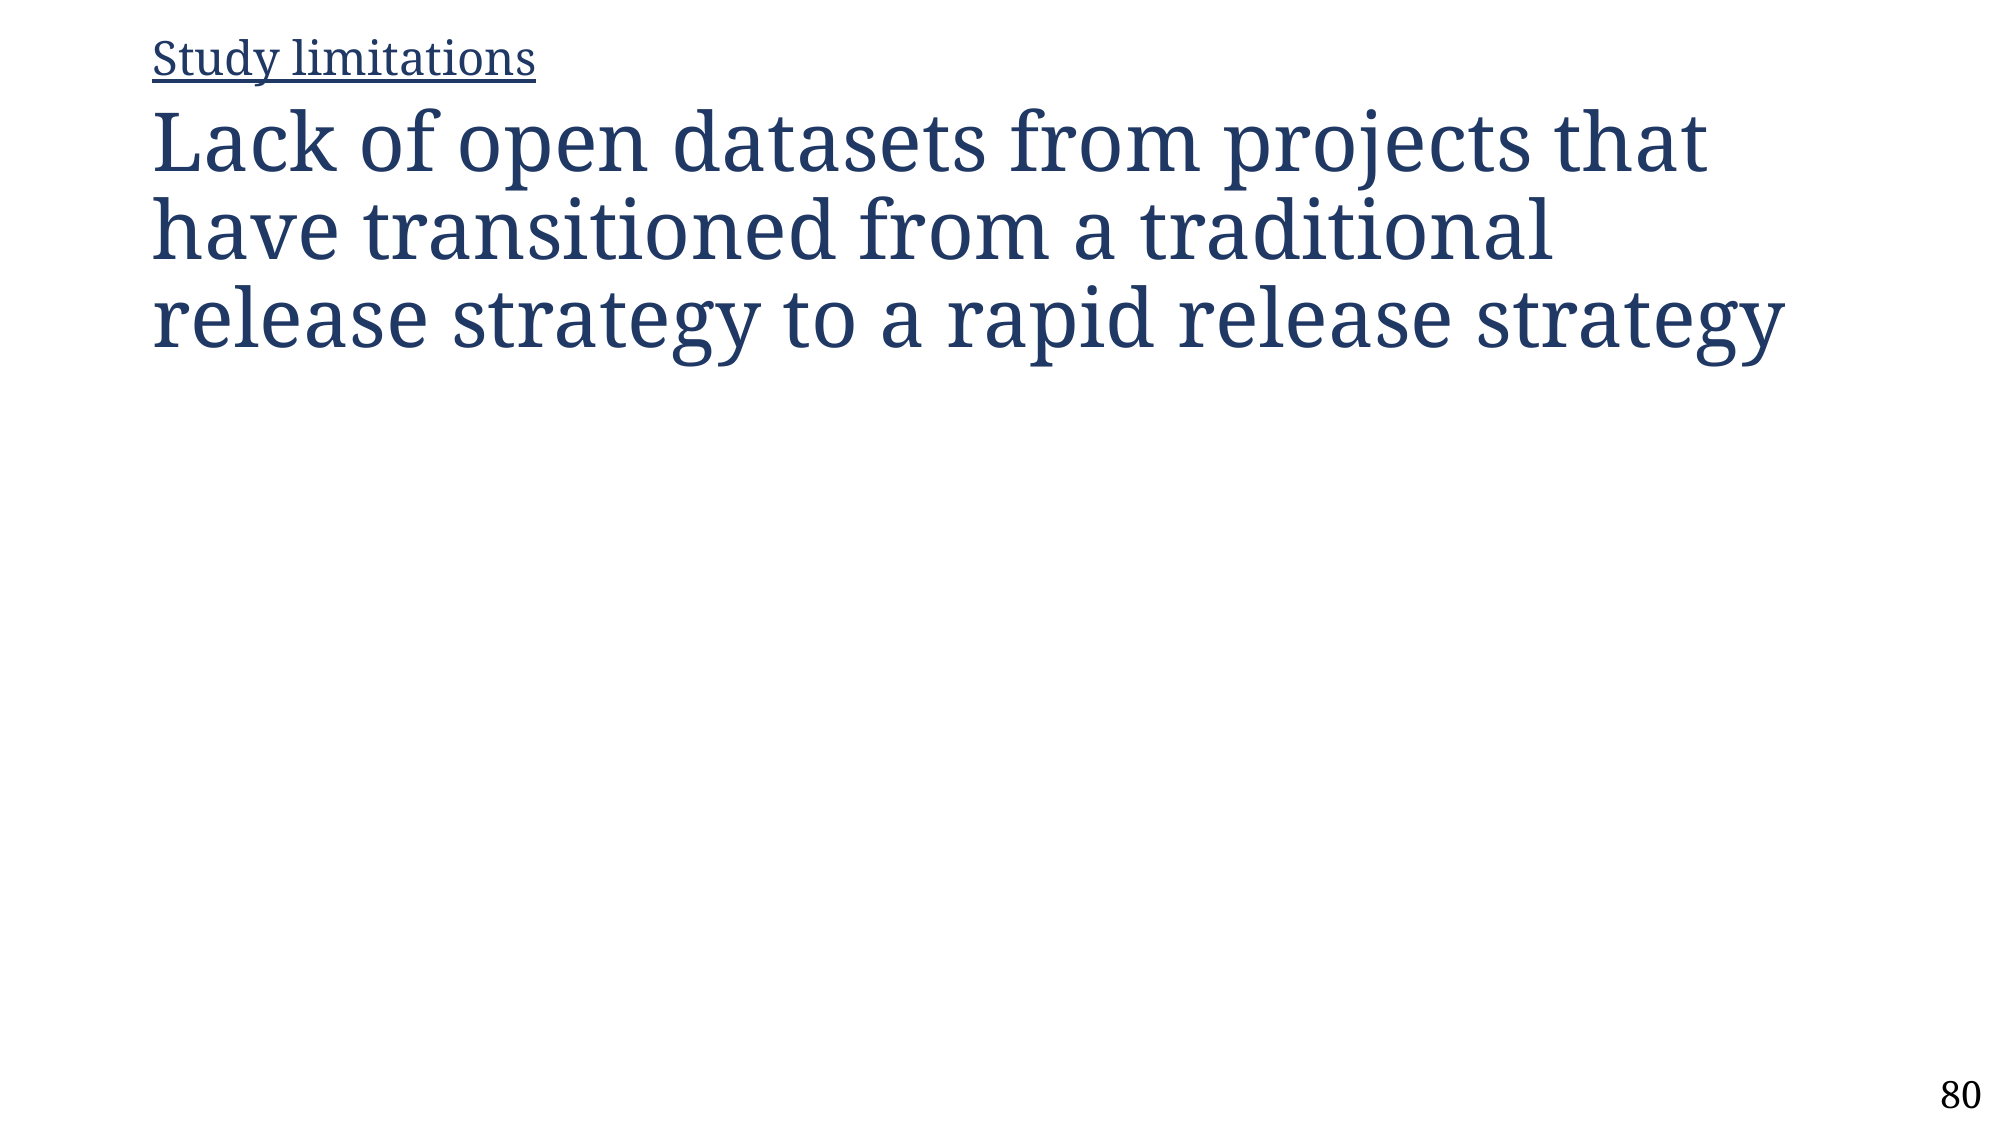

Study limitations
# Lack of open datasets from projects that have transitioned from a traditional release strategy to a rapid release strategy

80